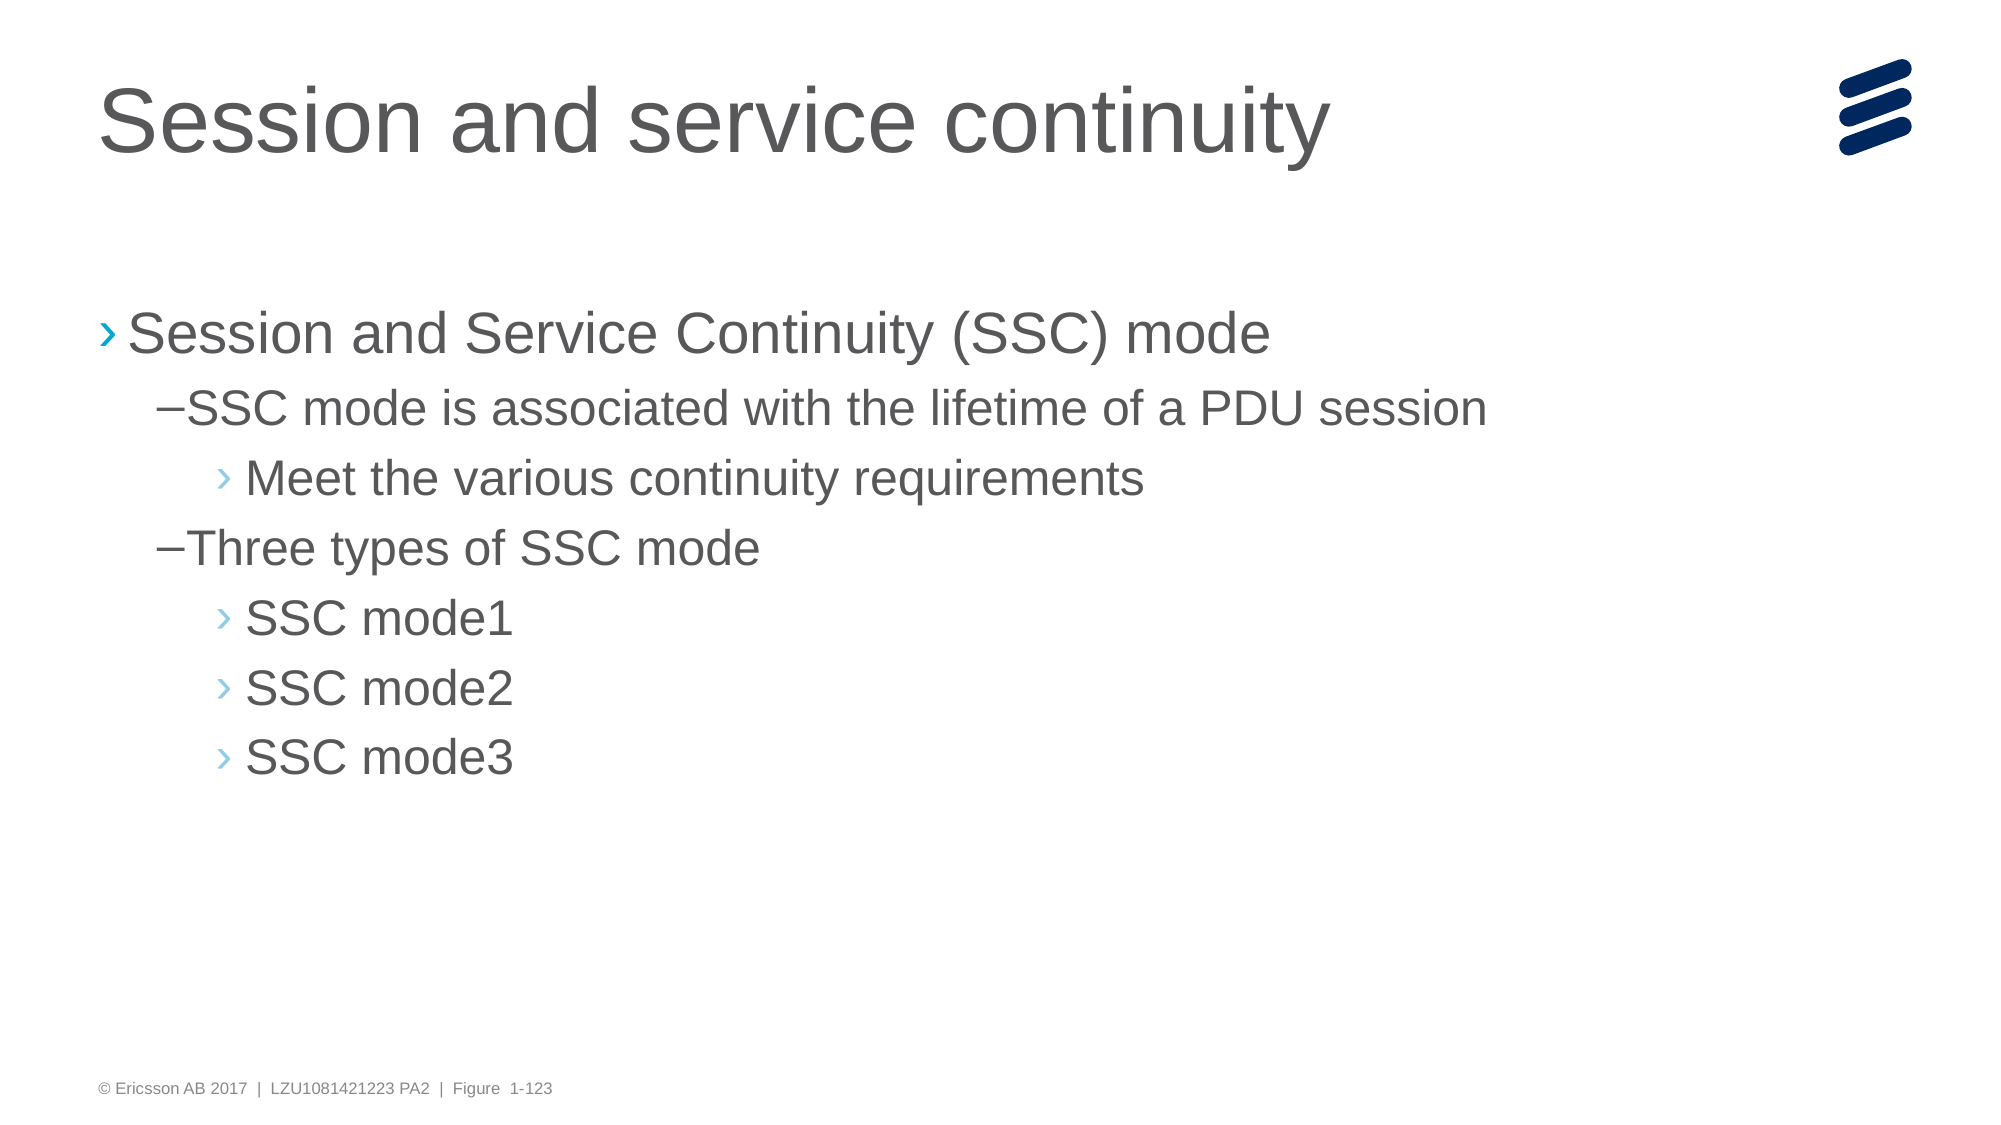

# Session and service continuity
Session and Service Continuity (SSC) mode
SSC mode is associated with the lifetime of a PDU session
Meet the various continuity requirements
Three types of SSC mode
SSC mode1
SSC mode2
SSC mode3